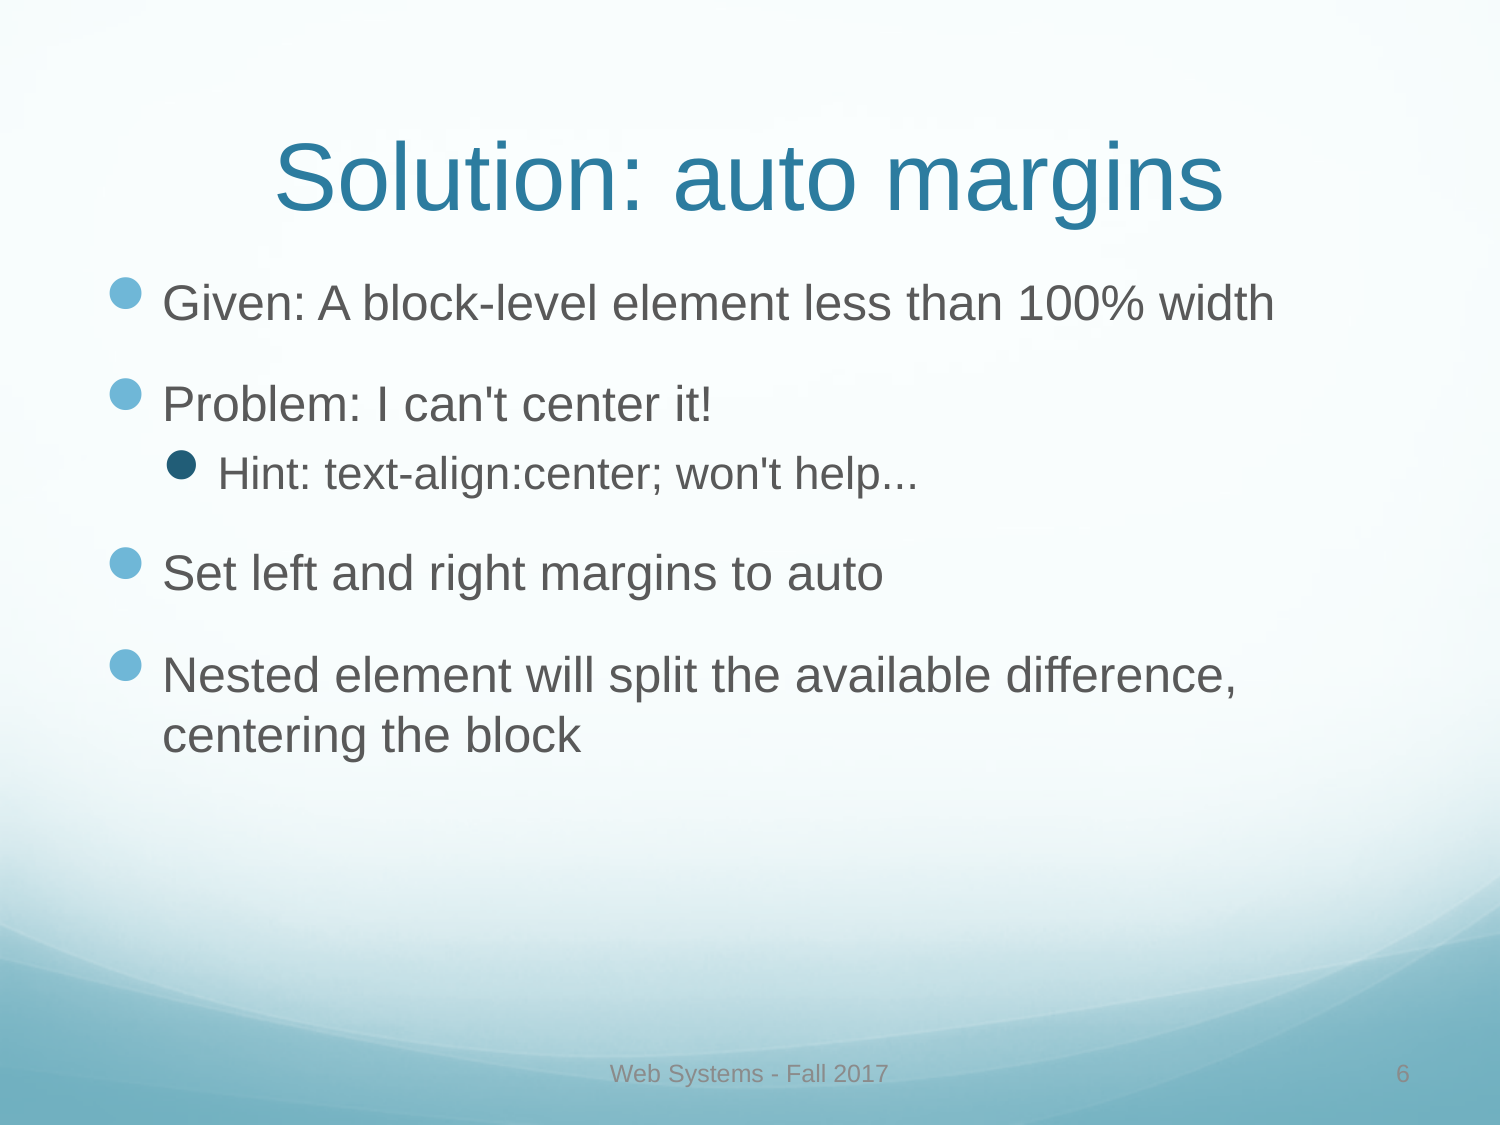

# Solution: auto margins
Given: A block-level element less than 100% width
Problem: I can't center it!
Hint: text-align:center; won't help...
Set left and right margins to auto
Nested element will split the available difference, centering the block

Web Systems - Fall 2017
6